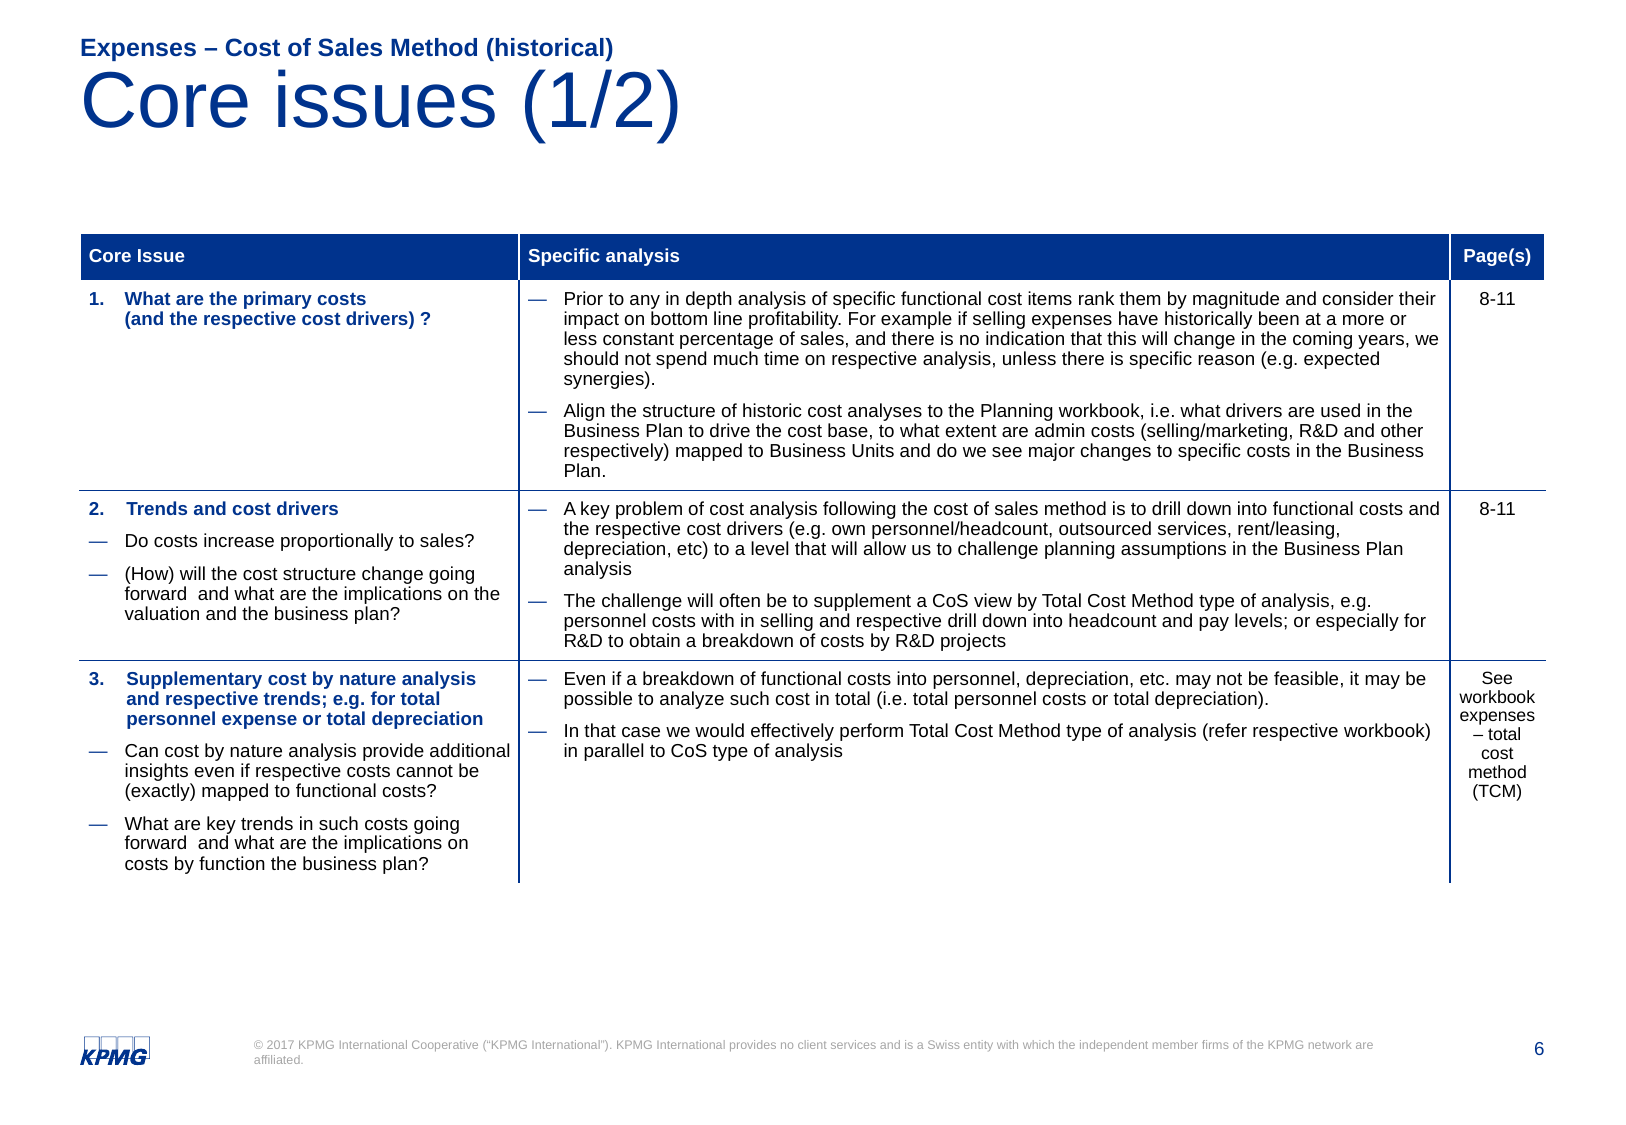

Expenses – Cost of Sales Method (historical)
# Core issues (1/2)
| Core Issue | Specific analysis | Page(s) |
| --- | --- | --- |
| What are the primary costs (and the respective cost drivers) ? | Prior to any in depth analysis of specific functional cost items rank them by magnitude and consider their impact on bottom line profitability. For example if selling expenses have historically been at a more or less constant percentage of sales, and there is no indication that this will change in the coming years, we should not spend much time on respective analysis, unless there is specific reason (e.g. expected synergies). Align the structure of historic cost analyses to the Planning workbook, i.e. what drivers are used in the Business Plan to drive the cost base, to what extent are admin costs (selling/marketing, R&D and other respectively) mapped to Business Units and do we see major changes to specific costs in the Business Plan. | 8-11 |
| Trends and cost drivers Do costs increase proportionally to sales? (How) will the cost structure change going forward and what are the implications on the valuation and the business plan? | A key problem of cost analysis following the cost of sales method is to drill down into functional costs and the respective cost drivers (e.g. own personnel/headcount, outsourced services, rent/leasing, depreciation, etc) to a level that will allow us to challenge planning assumptions in the Business Plan analysis The challenge will often be to supplement a CoS view by Total Cost Method type of analysis, e.g. personnel costs with in selling and respective drill down into headcount and pay levels; or especially for R&D to obtain a breakdown of costs by R&D projects | 8-11 |
| Supplementary cost by nature analysis and respective trends; e.g. for total personnel expense or total depreciation Can cost by nature analysis provide additional insights even if respective costs cannot be (exactly) mapped to functional costs? What are key trends in such costs going forward and what are the implications on costs by function the business plan? | Even if a breakdown of functional costs into personnel, depreciation, etc. may not be feasible, it may be possible to analyze such cost in total (i.e. total personnel costs or total depreciation). In that case we would effectively perform Total Cost Method type of analysis (refer respective workbook) in parallel to CoS type of analysis | See workbook expenses – total cost method (TCM) |